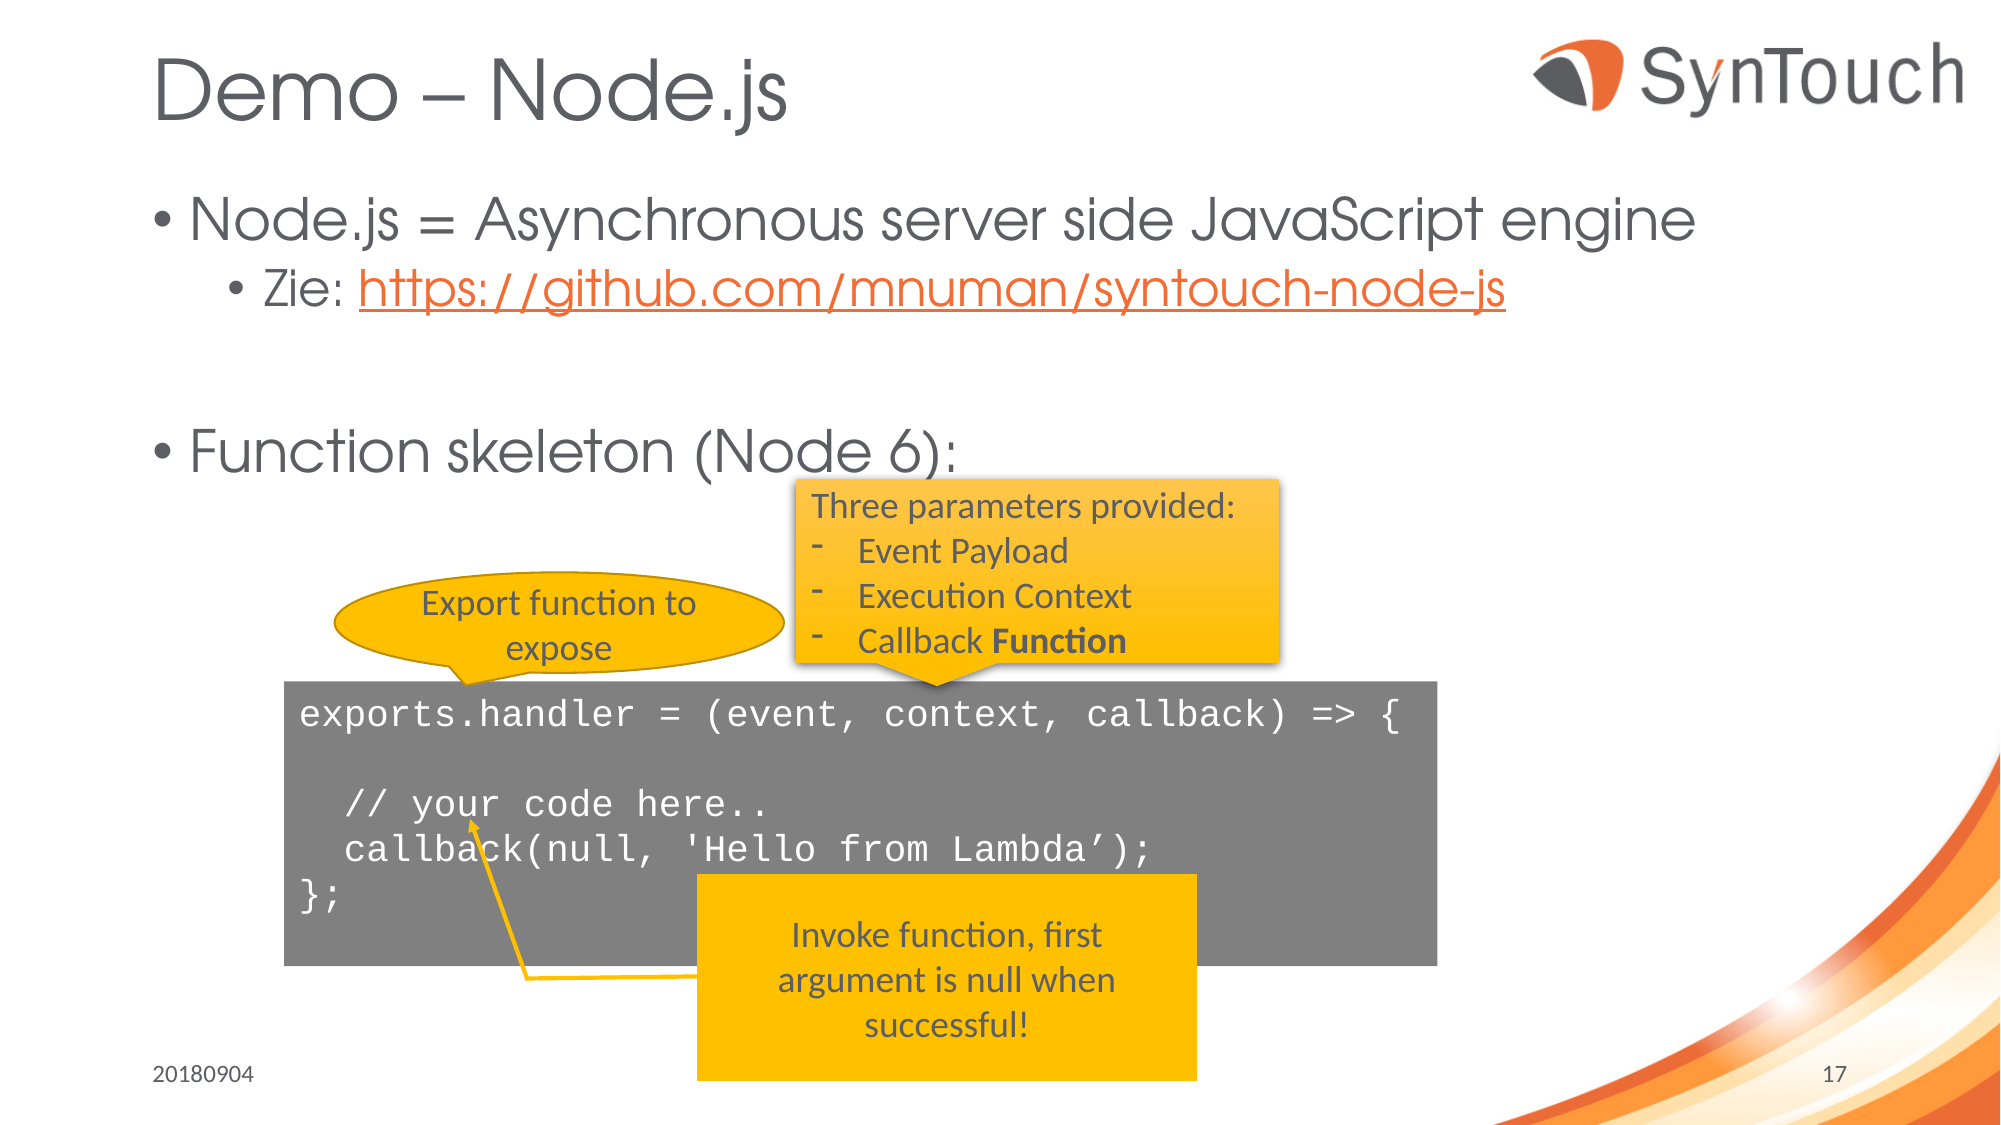

# Demo – Node.js
Node.js = Asynchronous server side JavaScript engine
Zie: https://github.com/mnuman/syntouch-node-js

Function skeleton (Node 6):

Three parameters provided:
Event Payload
Execution Context
Callback Function
Export function to expose
exports.handler = (event, context, callback) => {
  // your code here..
  callback(null, 'Hello from Lambda’);
};

Invoke function, first argument is null when successful!
20180904
17